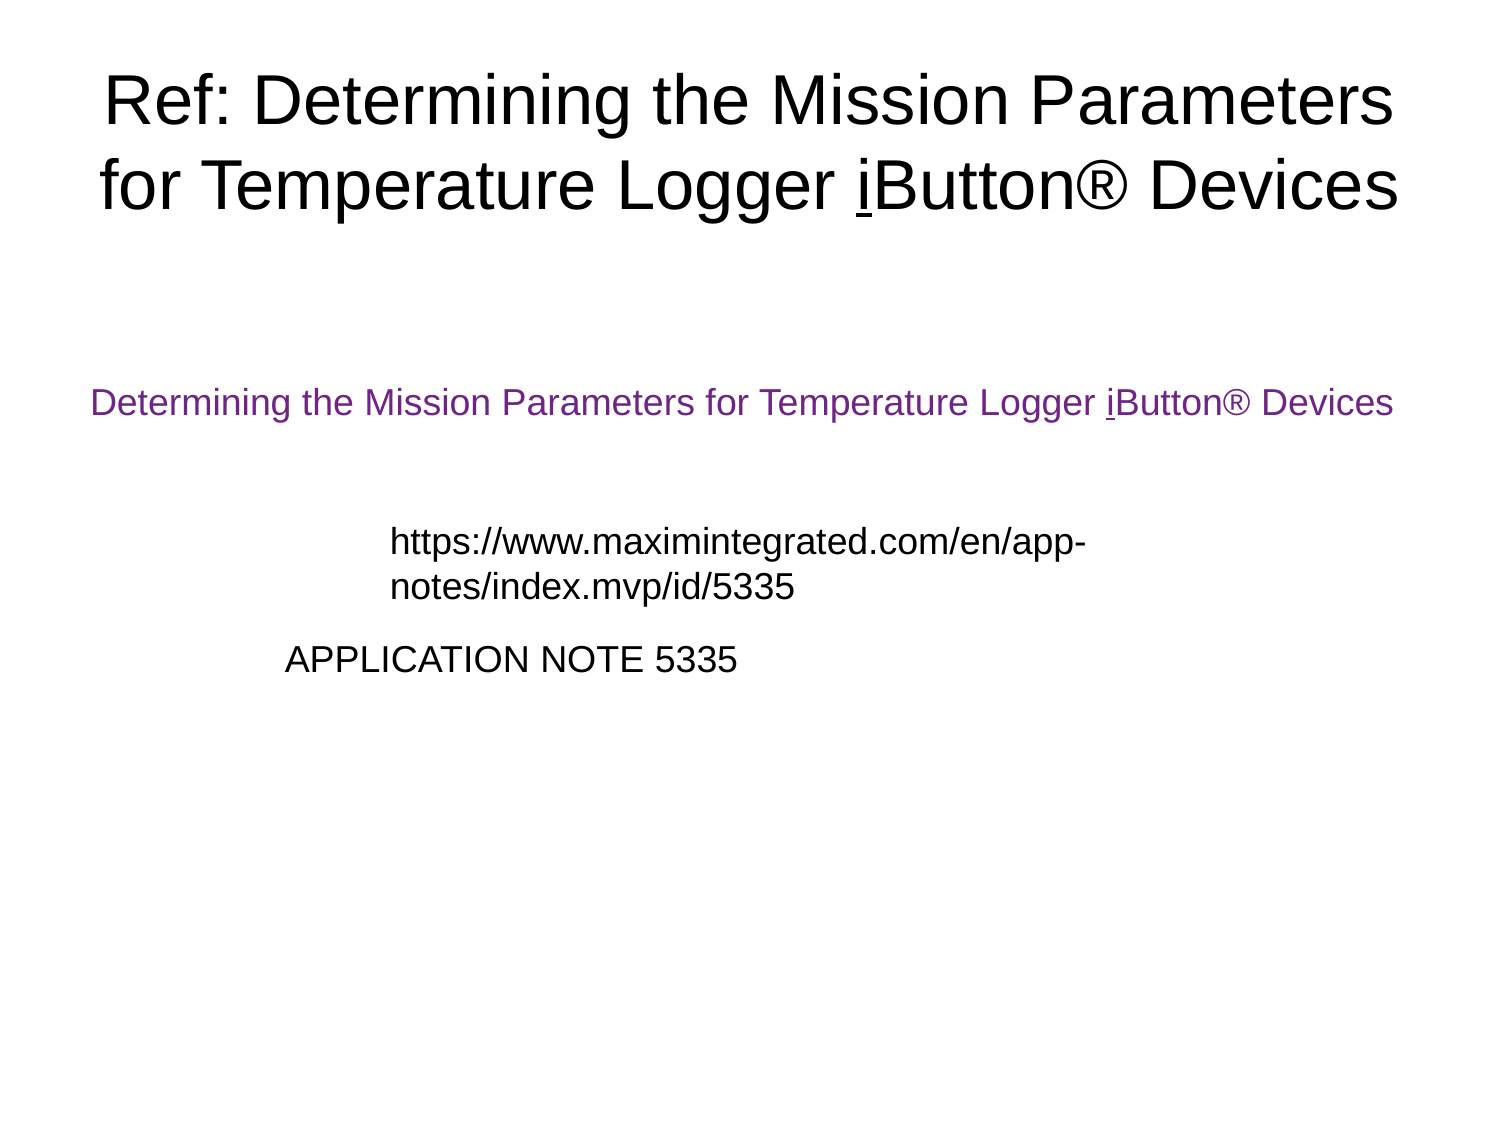

# Ref: Determining the Mission Parameters for Temperature Logger iButton® Devices
|  |
| --- |
| Determining the Mission Parameters for Temperature Logger iButton® Devices |
https://www.maximintegrated.com/en/app-notes/index.mvp/id/5335
|  |  |
| --- | --- |
| APPLICATION NOTE 5335 |  |